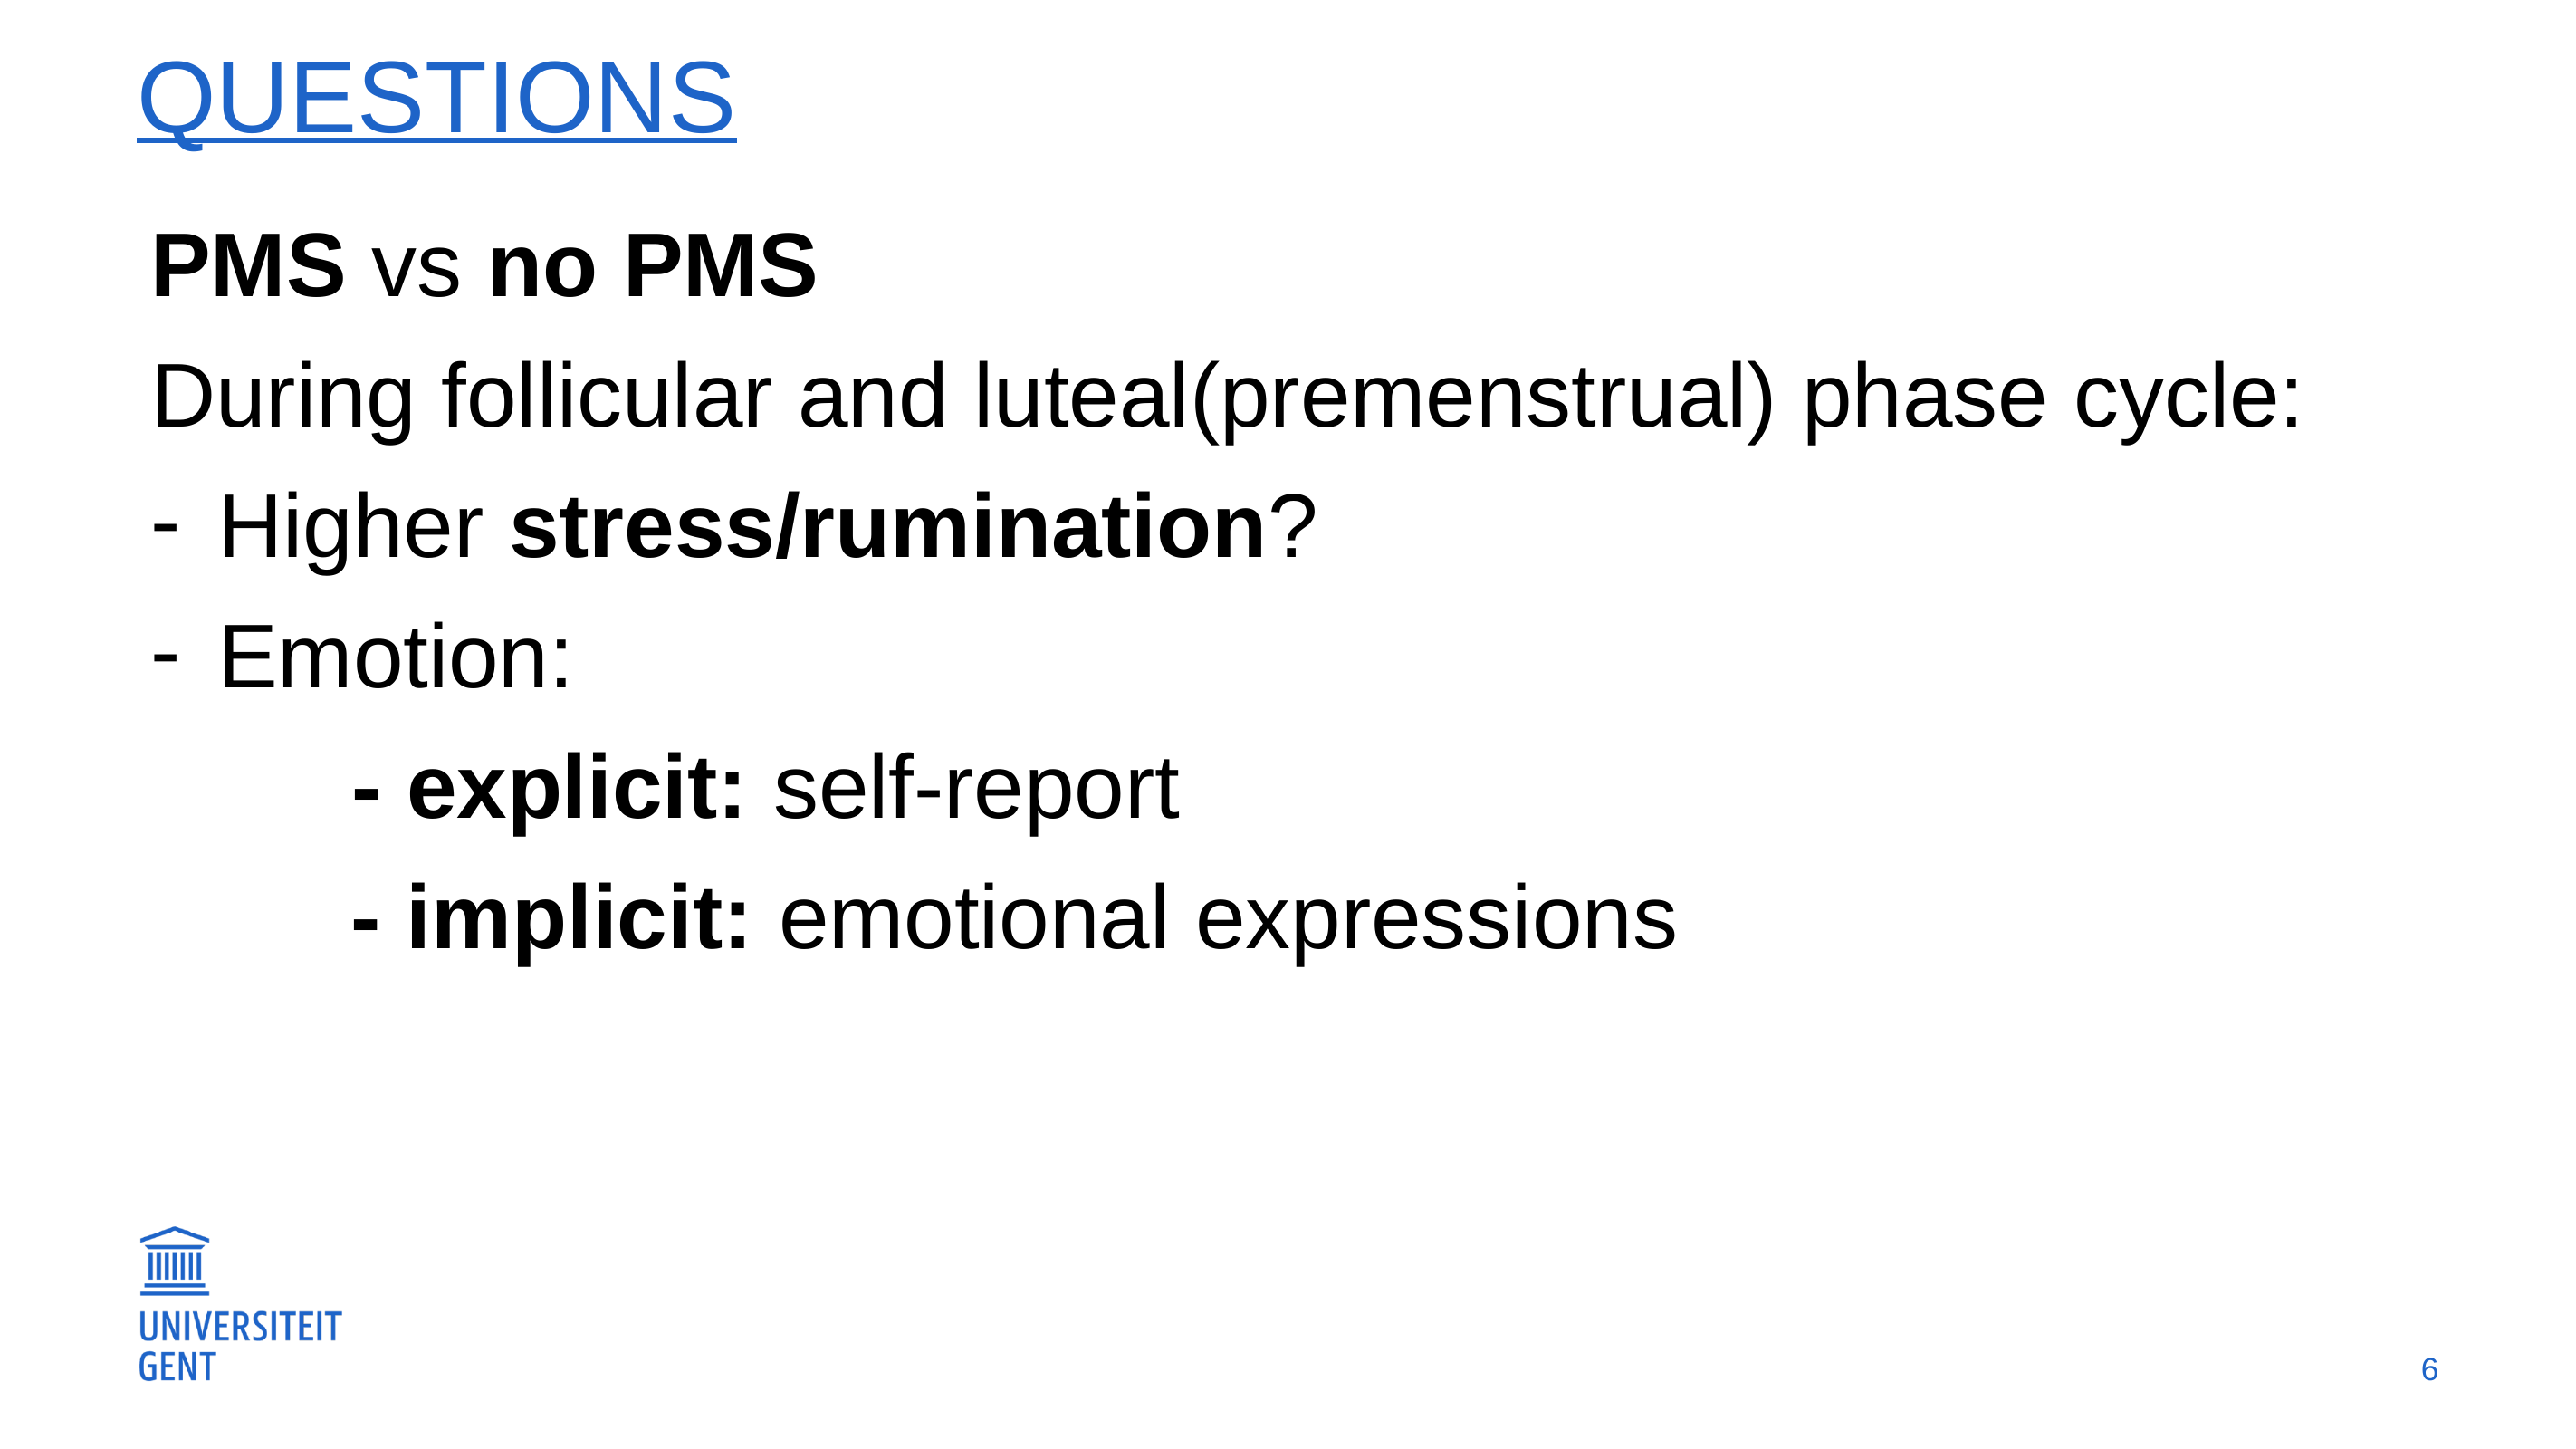

# Questions
PMS vs no PMS
During follicular and luteal(premenstrual) phase cycle:
Higher stress/rumination?
Emotion:
        - explicit: self-report
        - implicit: emotional expressions
6